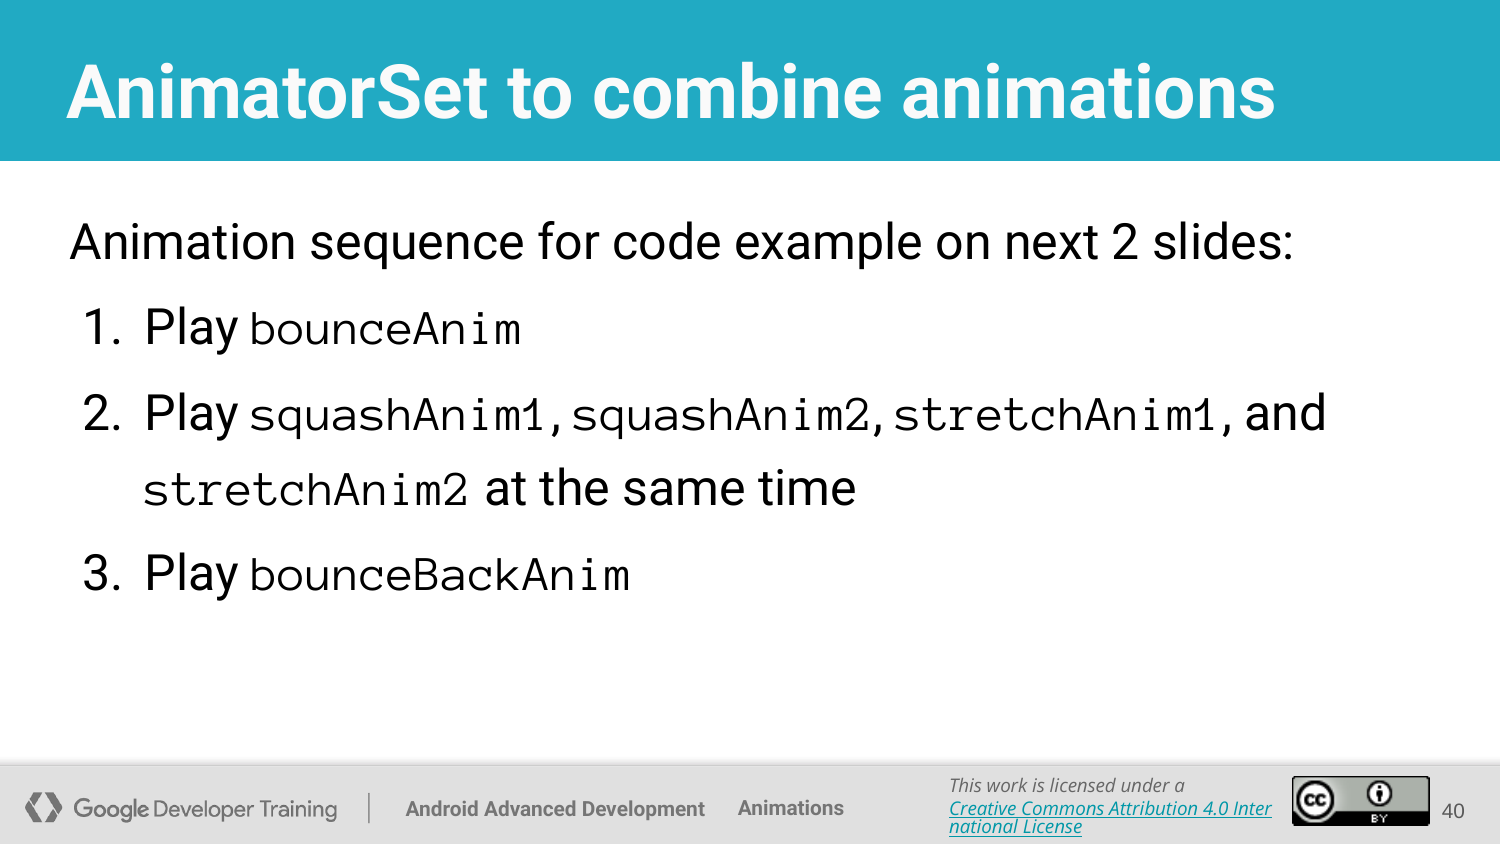

# AnimatorSet to combine animations
Animation sequence for code example on next 2 slides:
Play bounceAnim
Play squashAnim1, squashAnim2, stretchAnim1, and stretchAnim2 at the same time
Play bounceBackAnim

40